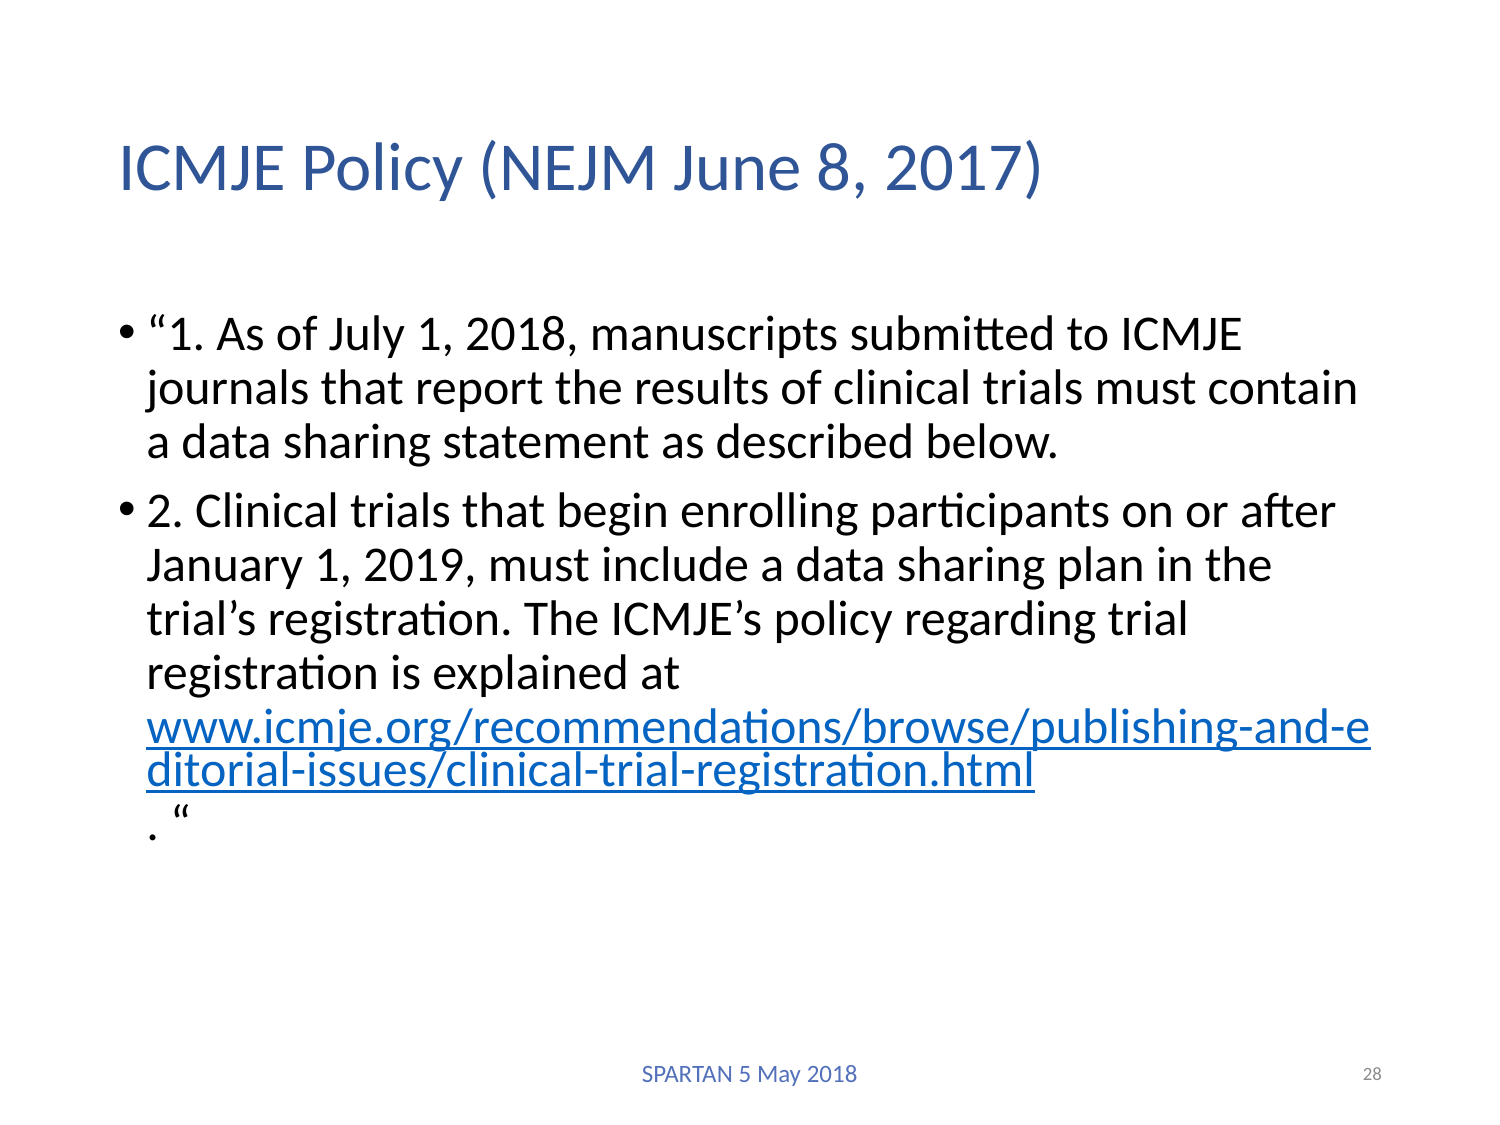

# ICMJE Policy (NEJM June 8, 2017)
“1. As of July 1, 2018, manuscripts submitted to ICMJE journals that report the results of clinical trials must contain a data sharing statement as described below.
2. Clinical trials that begin enrolling participants on or after January 1, 2019, must include a data sharing plan in the trial’s registration. The ICMJE’s policy regarding trial registration is explained at www.icmje.org/recommendations/browse/publishing-and-editorial-issues/clinical-trial-registration.html. “
SPARTAN 5 May 2018
28